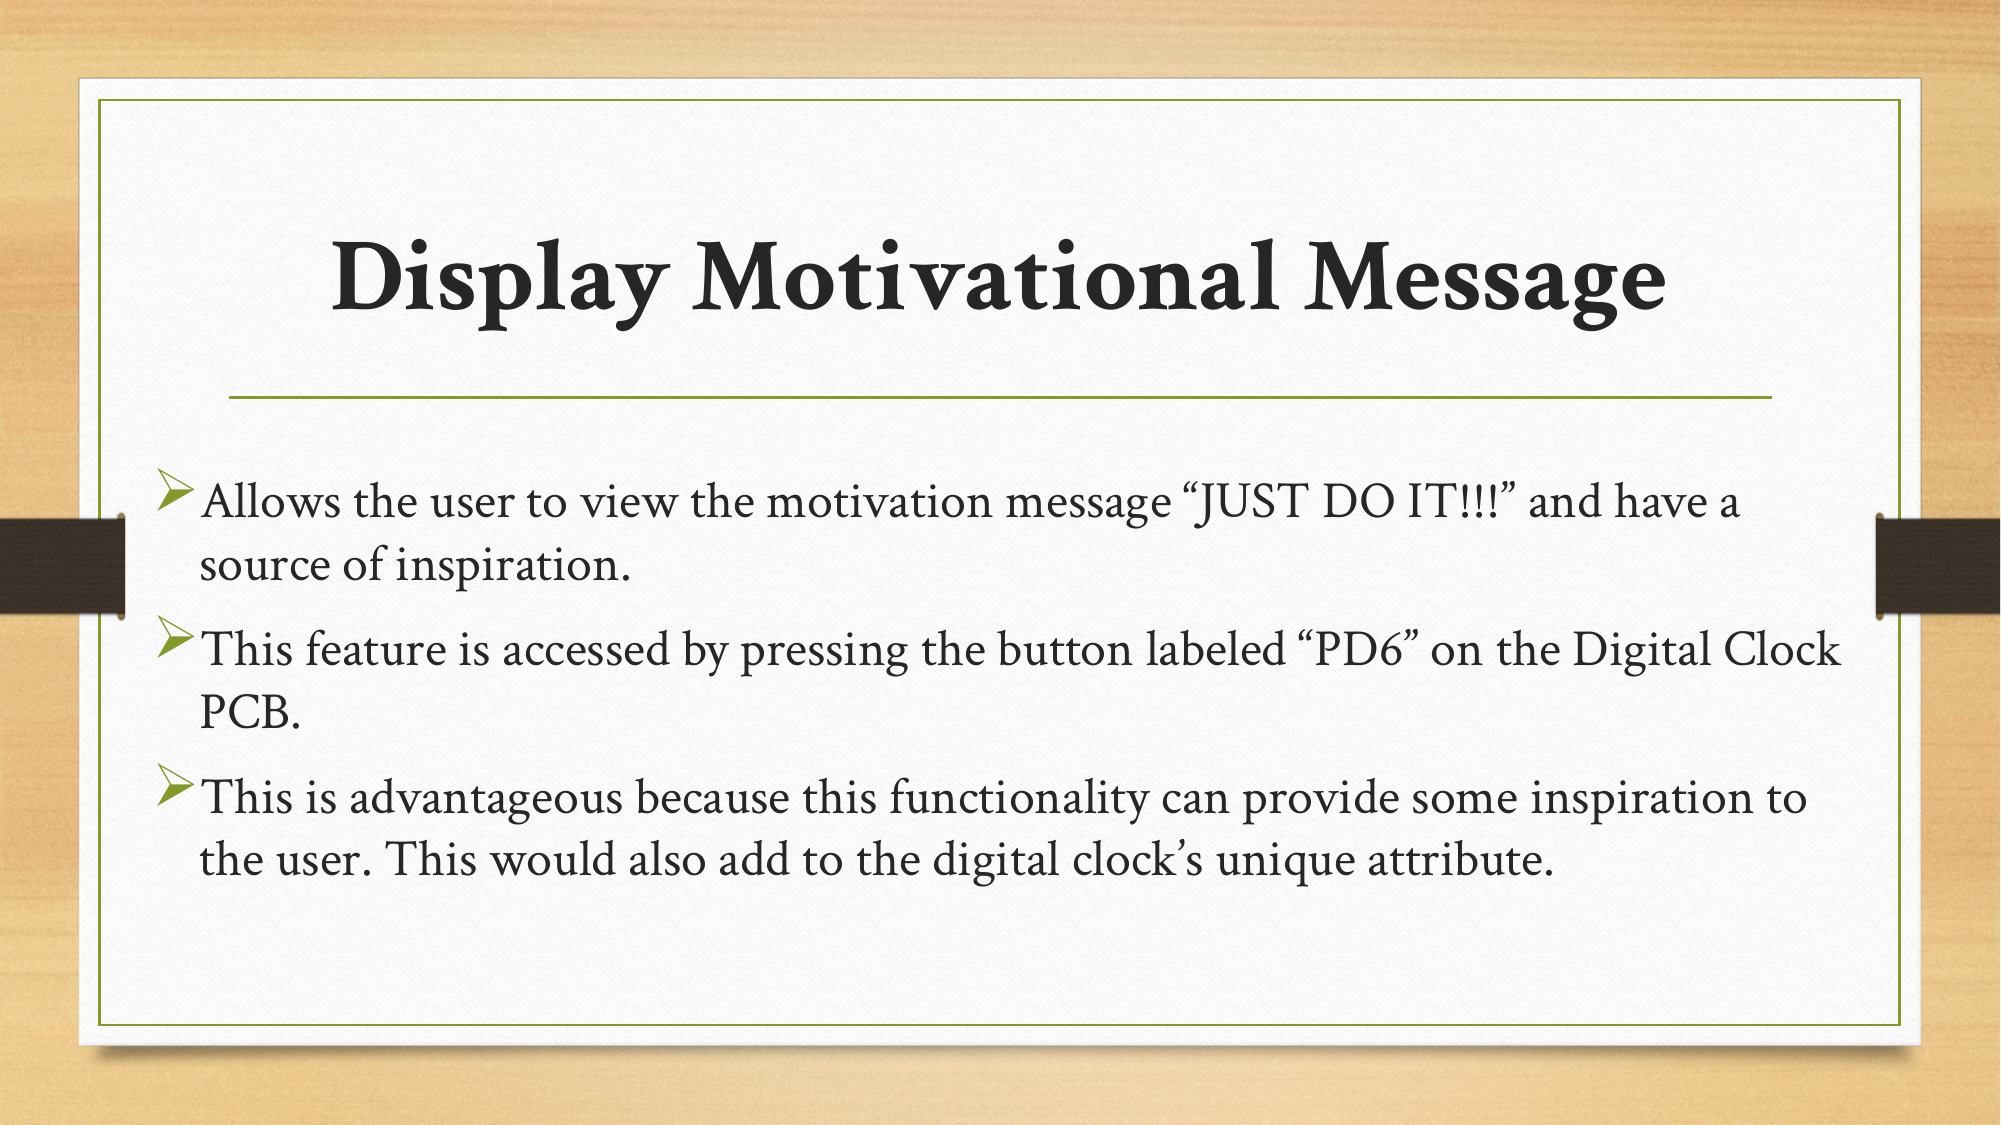

# Display Motivational Message
Allows the user to view the motivation message “JUST DO IT!!!” and have a source of inspiration.
This feature is accessed by pressing the button labeled “PD6” on the Digital Clock PCB.
This is advantageous because this functionality can provide some inspiration to the user. This would also add to the digital clock’s unique attribute.